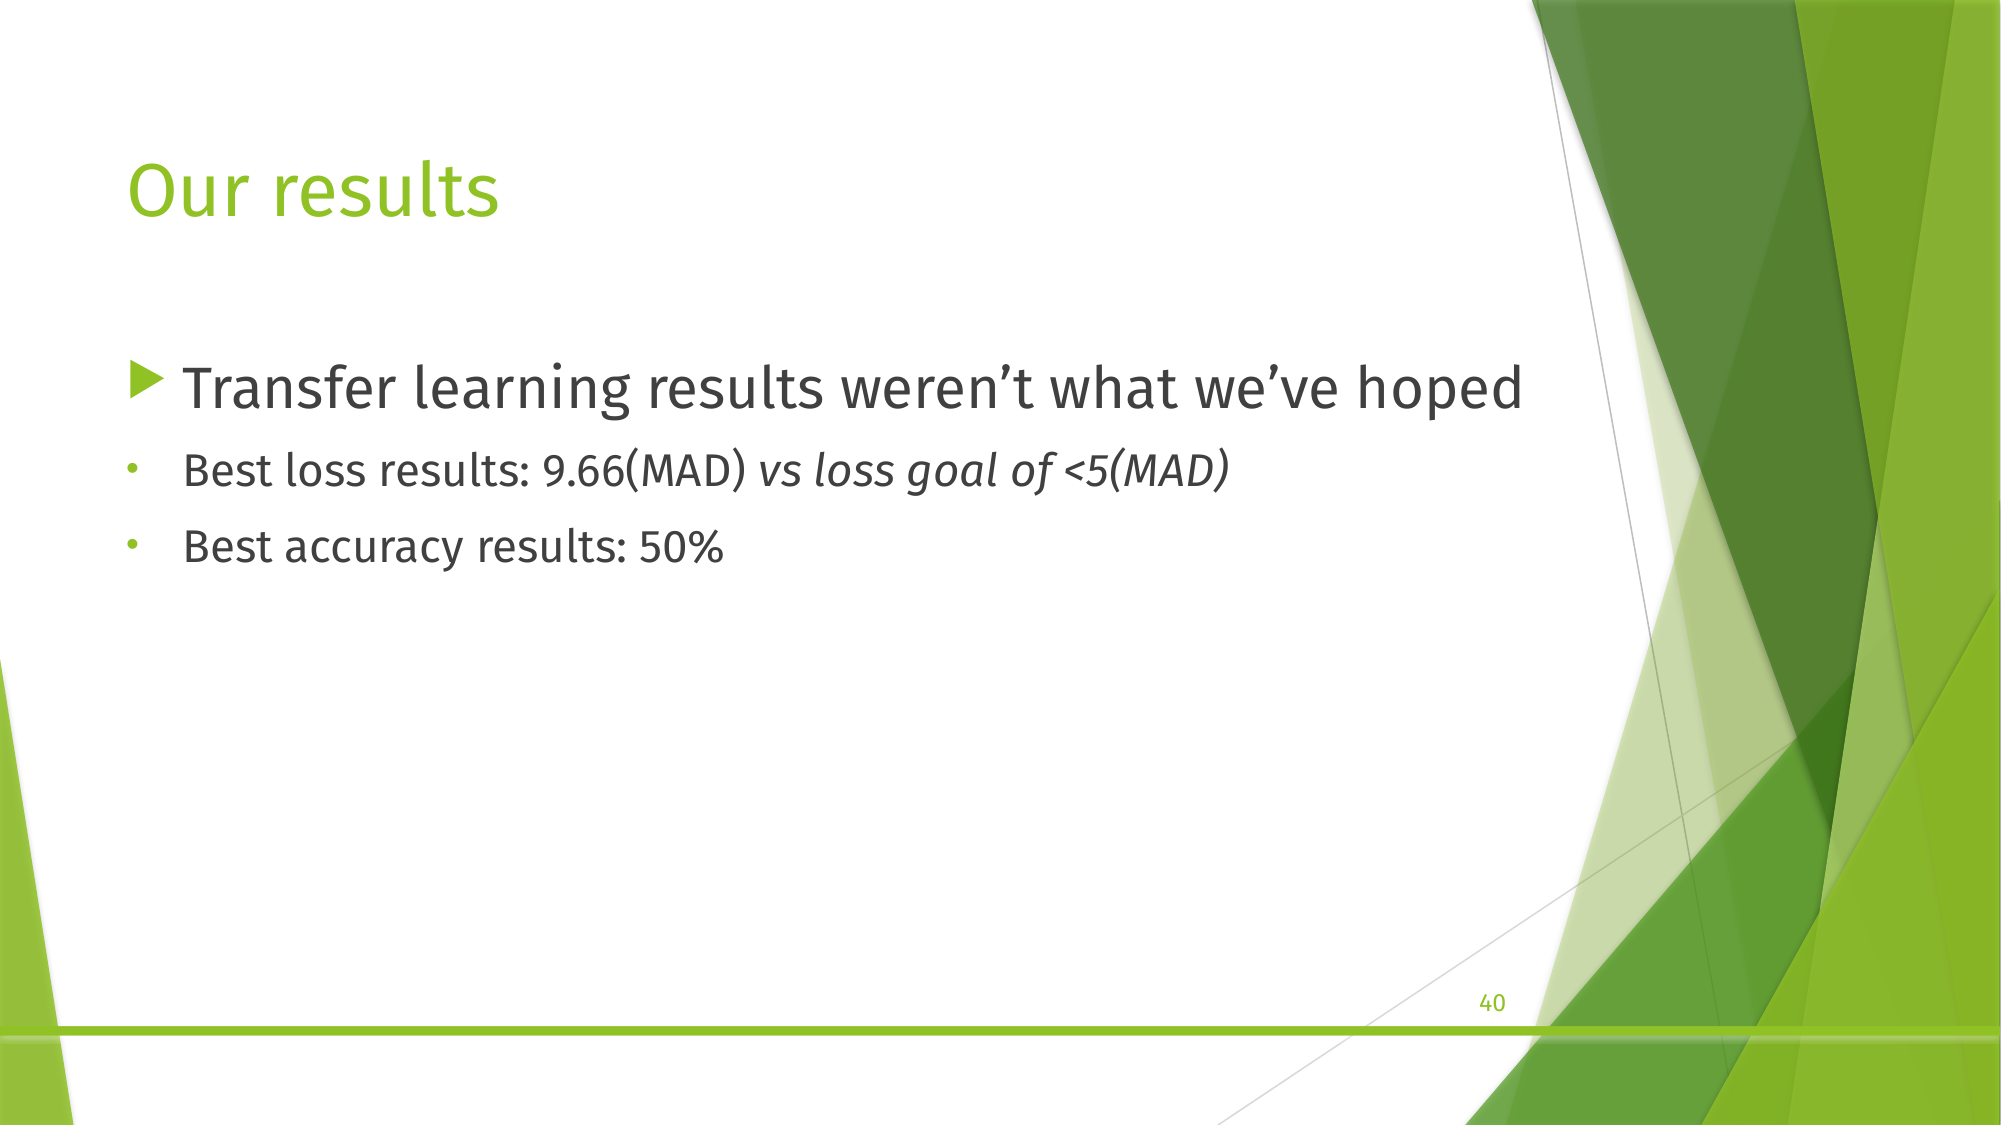

# Our results

Transfer learning results weren’t what we’ve hoped
Best loss results: 9.66(MAD) vs loss goal of <5(MAD)
Best accuracy results: 50%

40